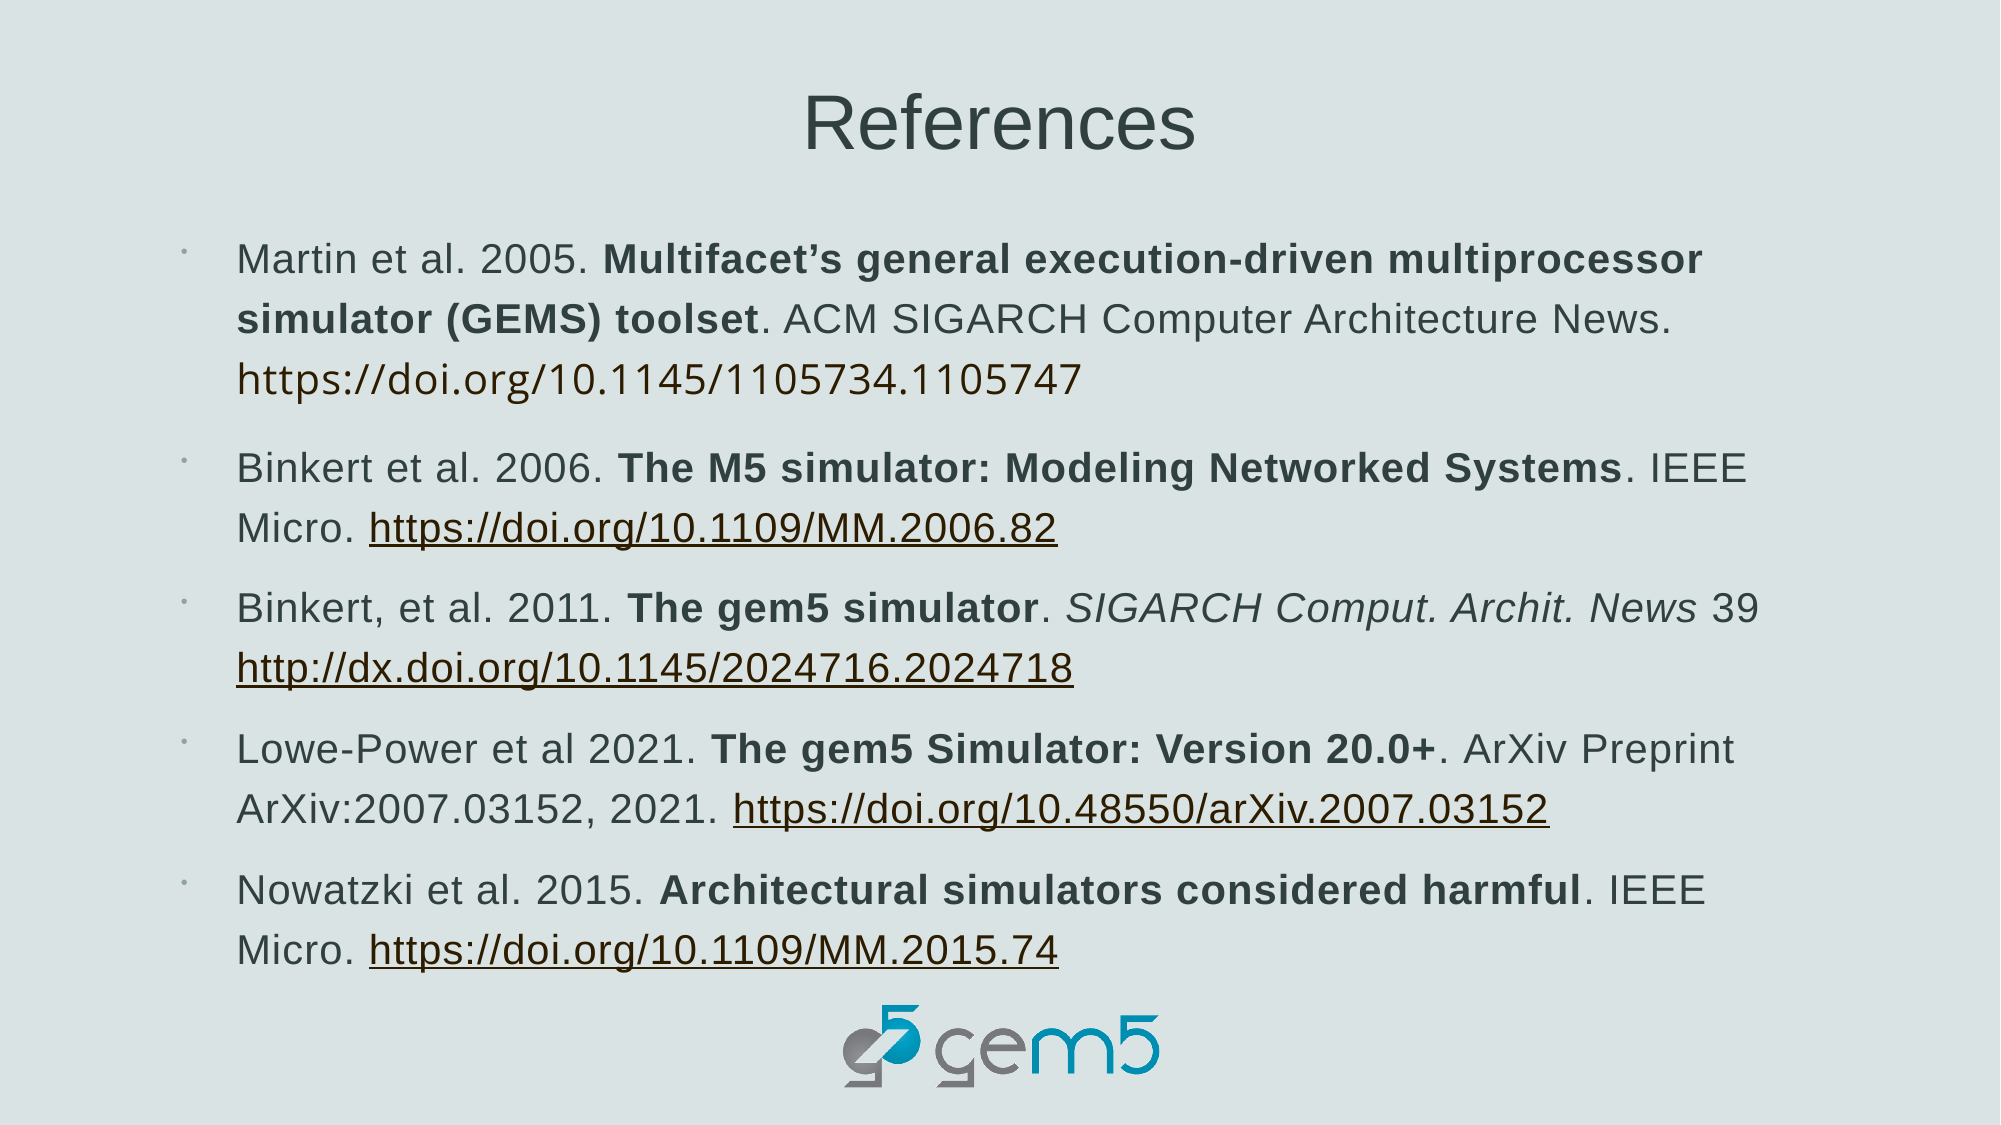

# References
Martin et al. 2005. Multifacet’s general execution-driven multiprocessor simulator (GEMS) toolset. ACM SIGARCH Computer Architecture News. https://doi.org/10.1145/1105734.1105747
Binkert et al. 2006. The M5 simulator: Modeling Networked Systems. IEEE Micro. https://doi.org/10.1109/MM.2006.82
Binkert, et al. 2011. The gem5 simulator. SIGARCH Comput. Archit. News 39 http://dx.doi.org/10.1145/2024716.2024718
Lowe-Power et al 2021. The gem5 Simulator: Version 20.0+. ArXiv Preprint ArXiv:2007.03152, 2021. https://doi.org/10.48550/arXiv.2007.03152
Nowatzki et al. 2015. Architectural simulators considered harmful. IEEE Micro. https://doi.org/10.1109/MM.2015.74